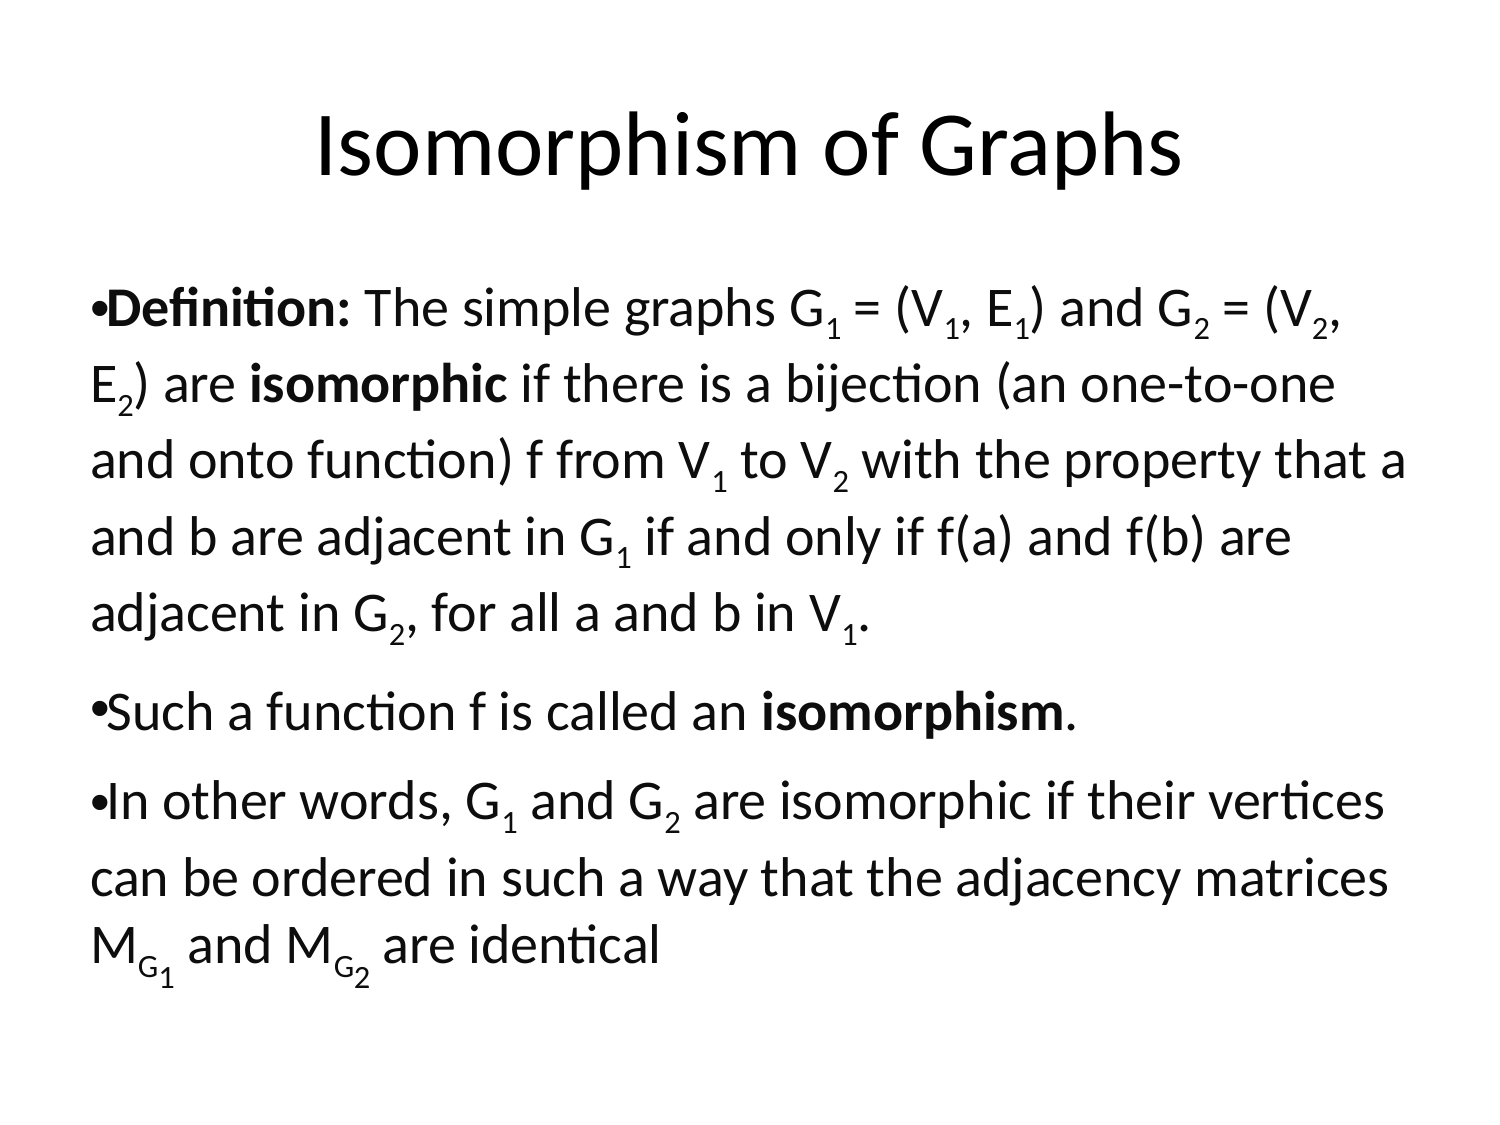

# Isomorphism of Graphs
Definition: The simple graphs G1 = (V1, E1) and G2 = (V2, E2) are isomorphic if there is a bijection (an one-to-one and onto function) f from V1 to V2 with the property that a and b are adjacent in G1 if and only if f(a) and f(b) are adjacent in G2, for all a and b in V1.
Such a function f is called an isomorphism.
In other words, G1 and G2 are isomorphic if their vertices can be ordered in such a way that the adjacency matrices MG1 and MG2 are identical